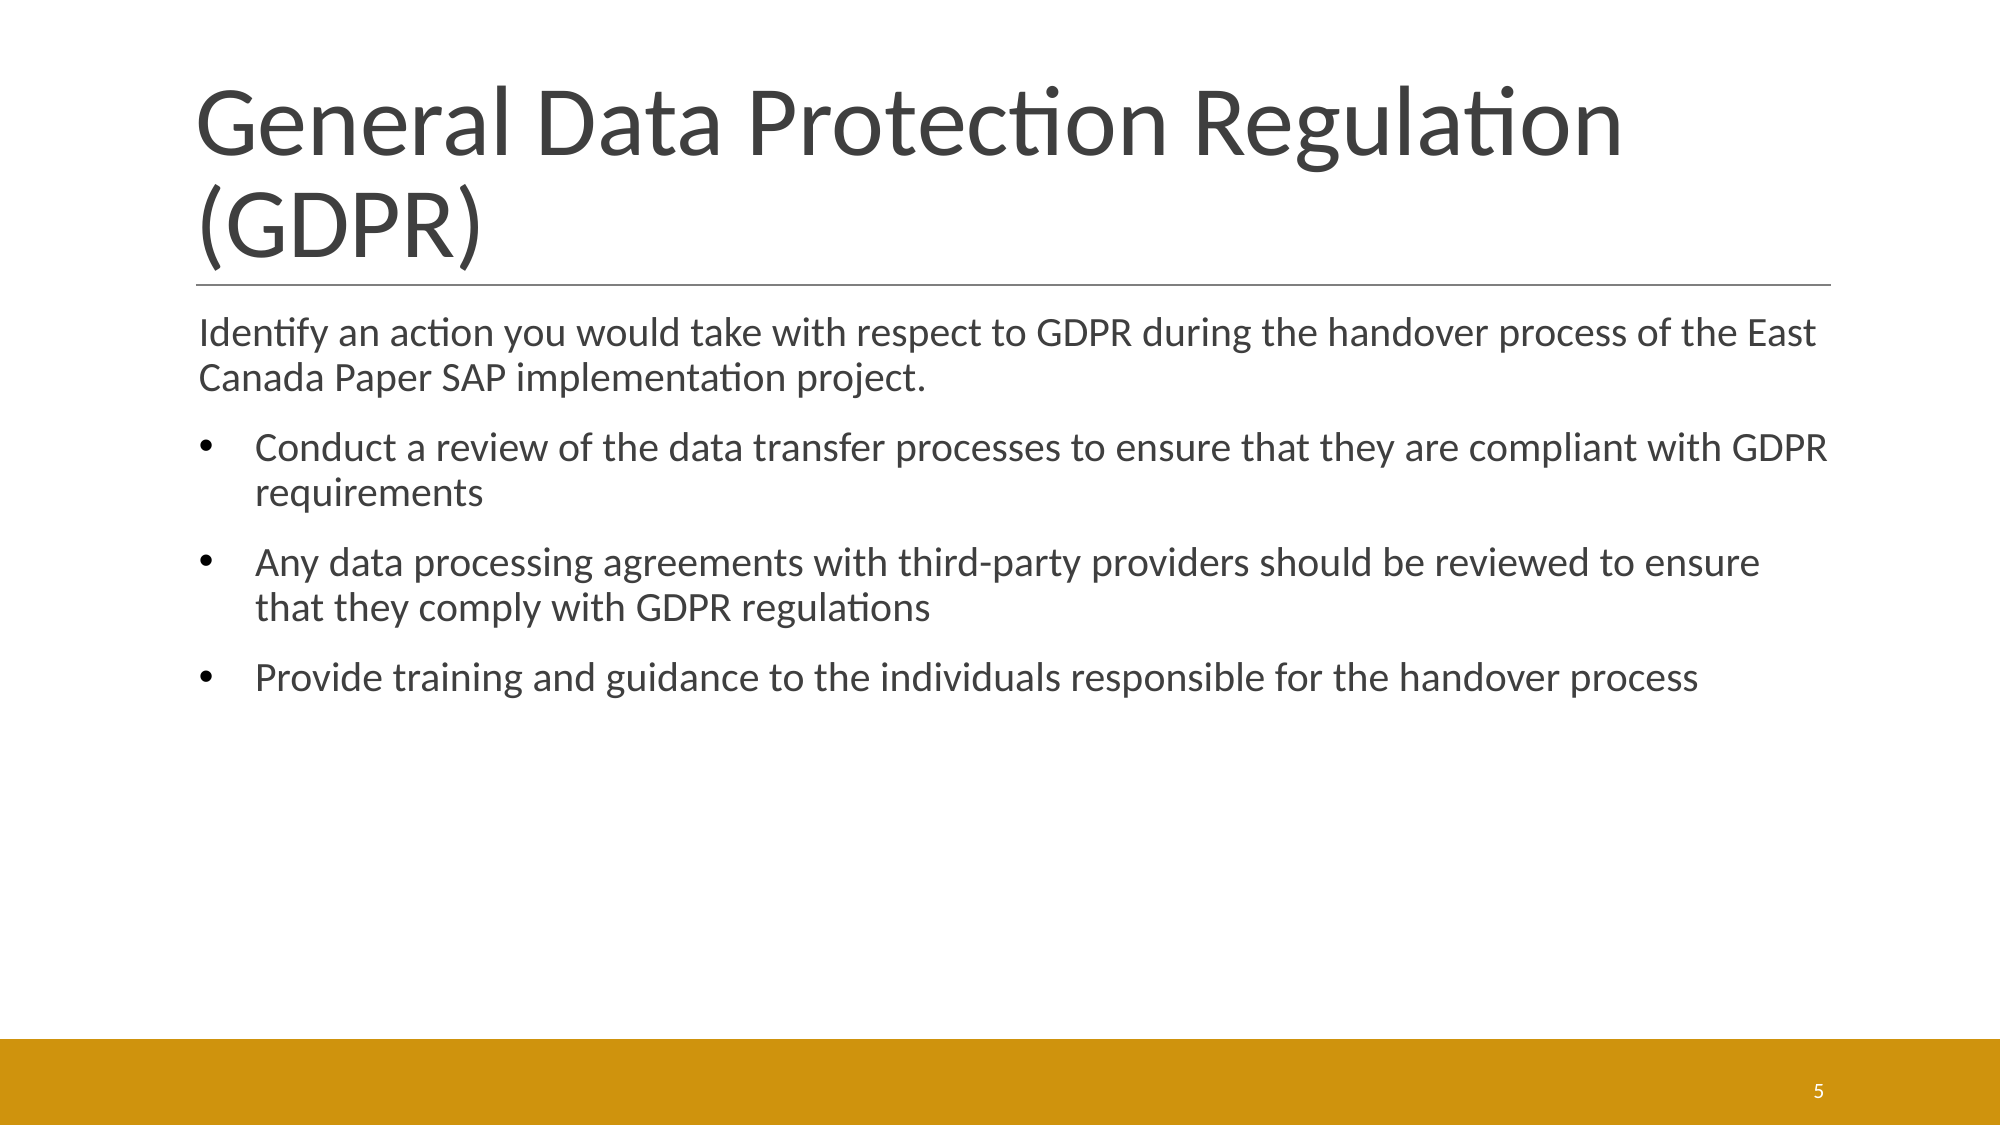

# General Data Protection Regulation (GDPR)
Identify an action you would take with respect to GDPR during the handover process of the East Canada Paper SAP implementation project.
Conduct a review of the data transfer processes to ensure that they are compliant with GDPR requirements
Any data processing agreements with third-party providers should be reviewed to ensure that they comply with GDPR regulations
Provide training and guidance to the individuals responsible for the handover process

5